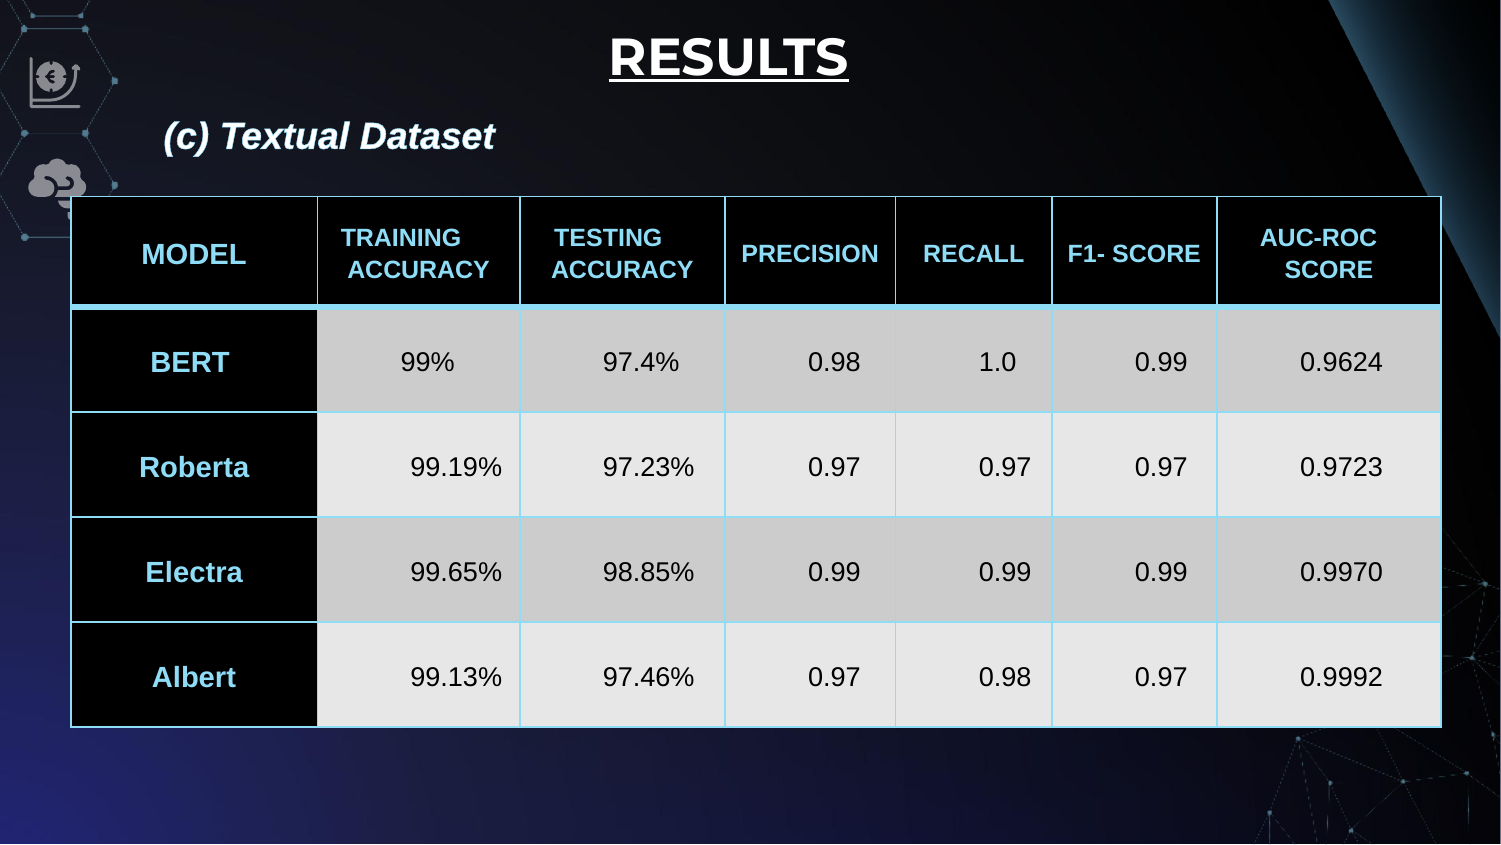

RESULTS
(c) Textual Dataset
| MODEL | TRAINING ACCURACY | TESTING ACCURACY | PRECISION | RECALL | F1- SCORE | AUC-ROC SCORE |
| --- | --- | --- | --- | --- | --- | --- |
| BERT | 99% | 97.4% | 0.98 | 1.0 | 0.99 | 0.9624 |
| Roberta | 99.19% | 97.23% | 0.97 | 0.97 | 0.97 | 0.9723 |
| Electra | 99.65% | 98.85% | 0.99 | 0.99 | 0.99 | 0.9970 |
| Albert | 99.13% | 97.46% | 0.97 | 0.98 | 0.97 | 0.9992 |